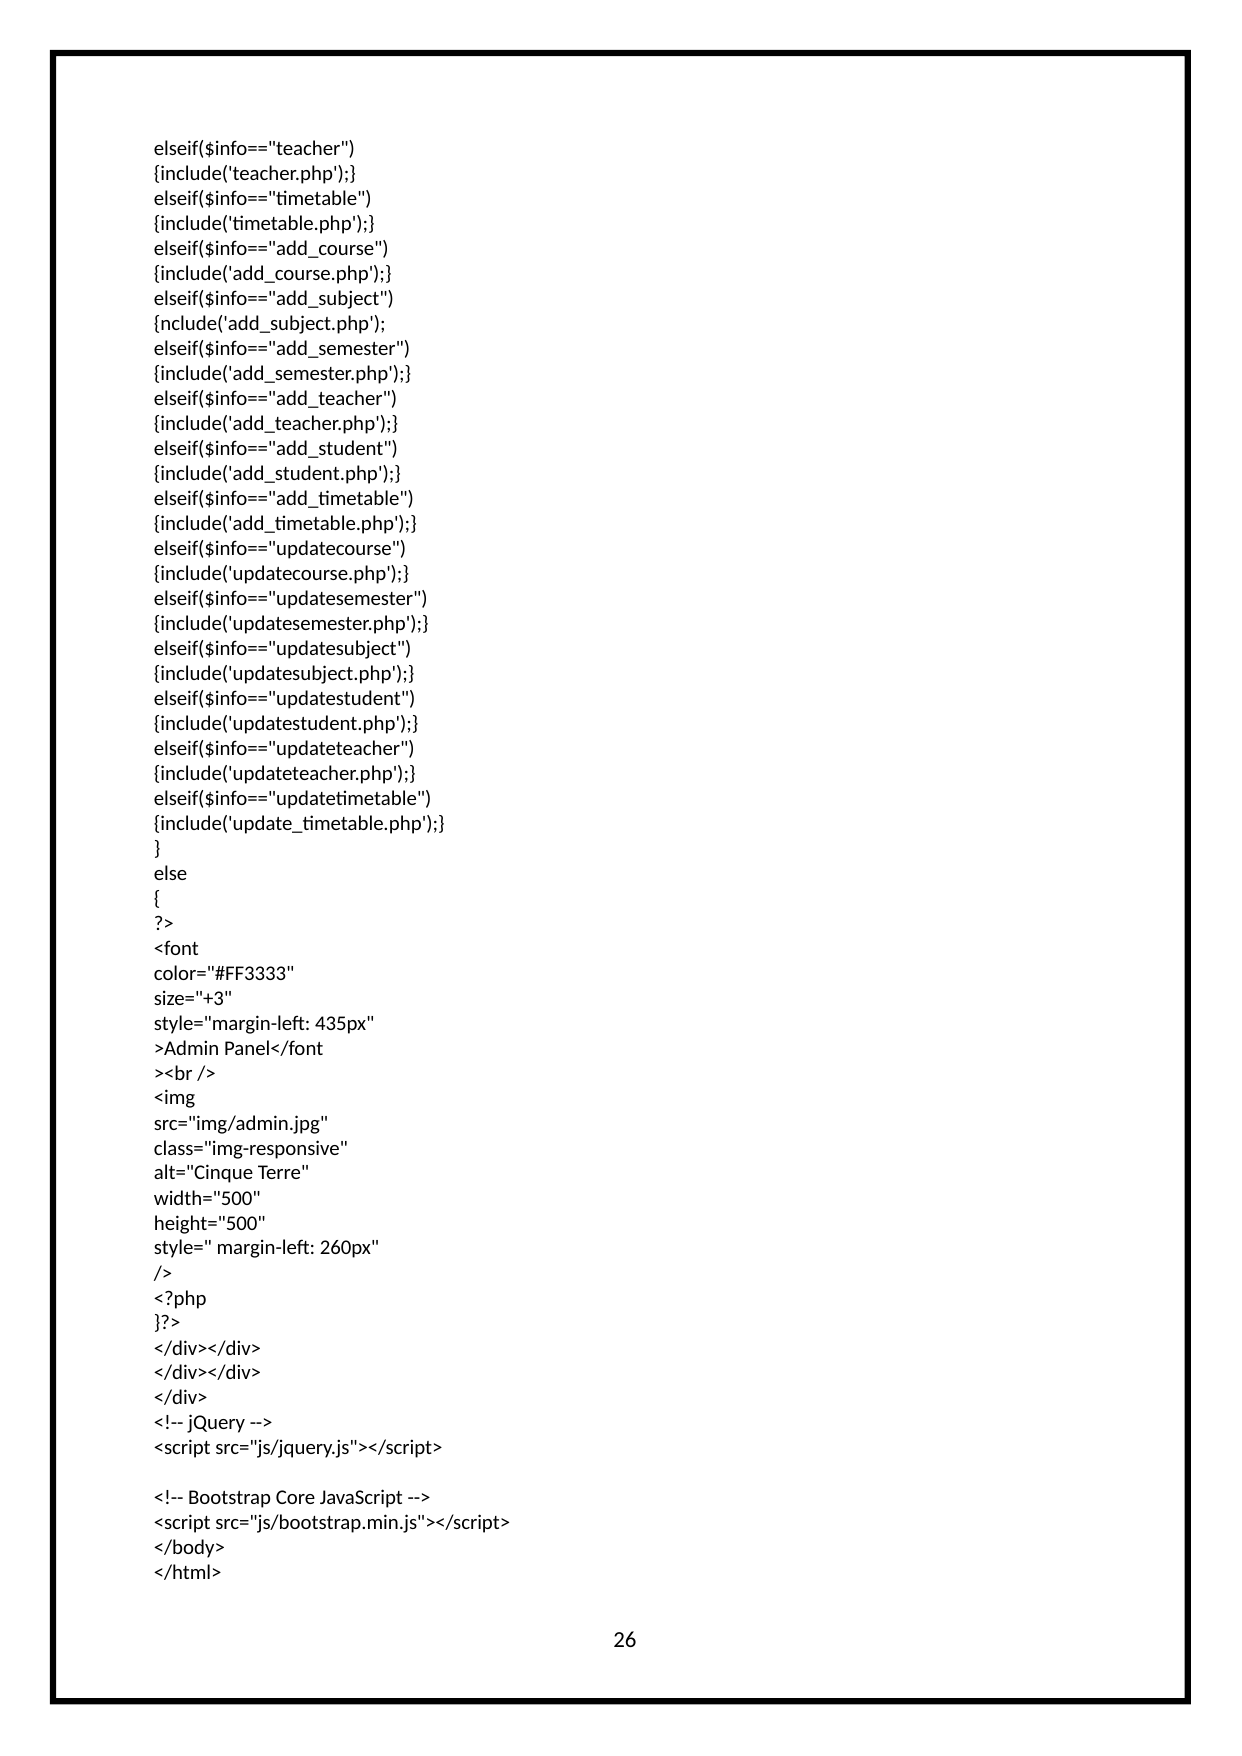

elseif($info=="teacher")
{include('teacher.php');}
elseif($info=="timetable")
{include('timetable.php');}
elseif($info=="add_course")
{include('add_course.php');}
elseif($info=="add_subject")
{nclude('add_subject.php');
elseif($info=="add_semester")
{include('add_semester.php');}
elseif($info=="add_teacher")
{include('add_teacher.php');}
elseif($info=="add_student")
{include('add_student.php');}
elseif($info=="add_timetable")
{include('add_timetable.php');}
elseif($info=="updatecourse")
{include('updatecourse.php');}
elseif($info=="updatesemester")
{include('updatesemester.php');}
elseif($info=="updatesubject")
{include('updatesubject.php');}
elseif($info=="updatestudent")
{include('updatestudent.php');}
elseif($info=="updateteacher")
{include('updateteacher.php');}
elseif($info=="updatetimetable")
{include('update_timetable.php');}
}
else
{
?>
<font
color="#FF3333"
size="+3"
style="margin-left: 435px"
>Admin Panel</font
><br />
<img
src="img/admin.jpg"
class="img-responsive"
alt="Cinque Terre"
width="500"
height="500"
style=" margin-left: 260px"
/>
<?php
}?>
</div></div>
</div></div>
</div>
<!-- jQuery -->
<script src="js/jquery.js"></script>

<!-- Bootstrap Core JavaScript -->
<script src="js/bootstrap.min.js"></script>
</body>
</html>

26